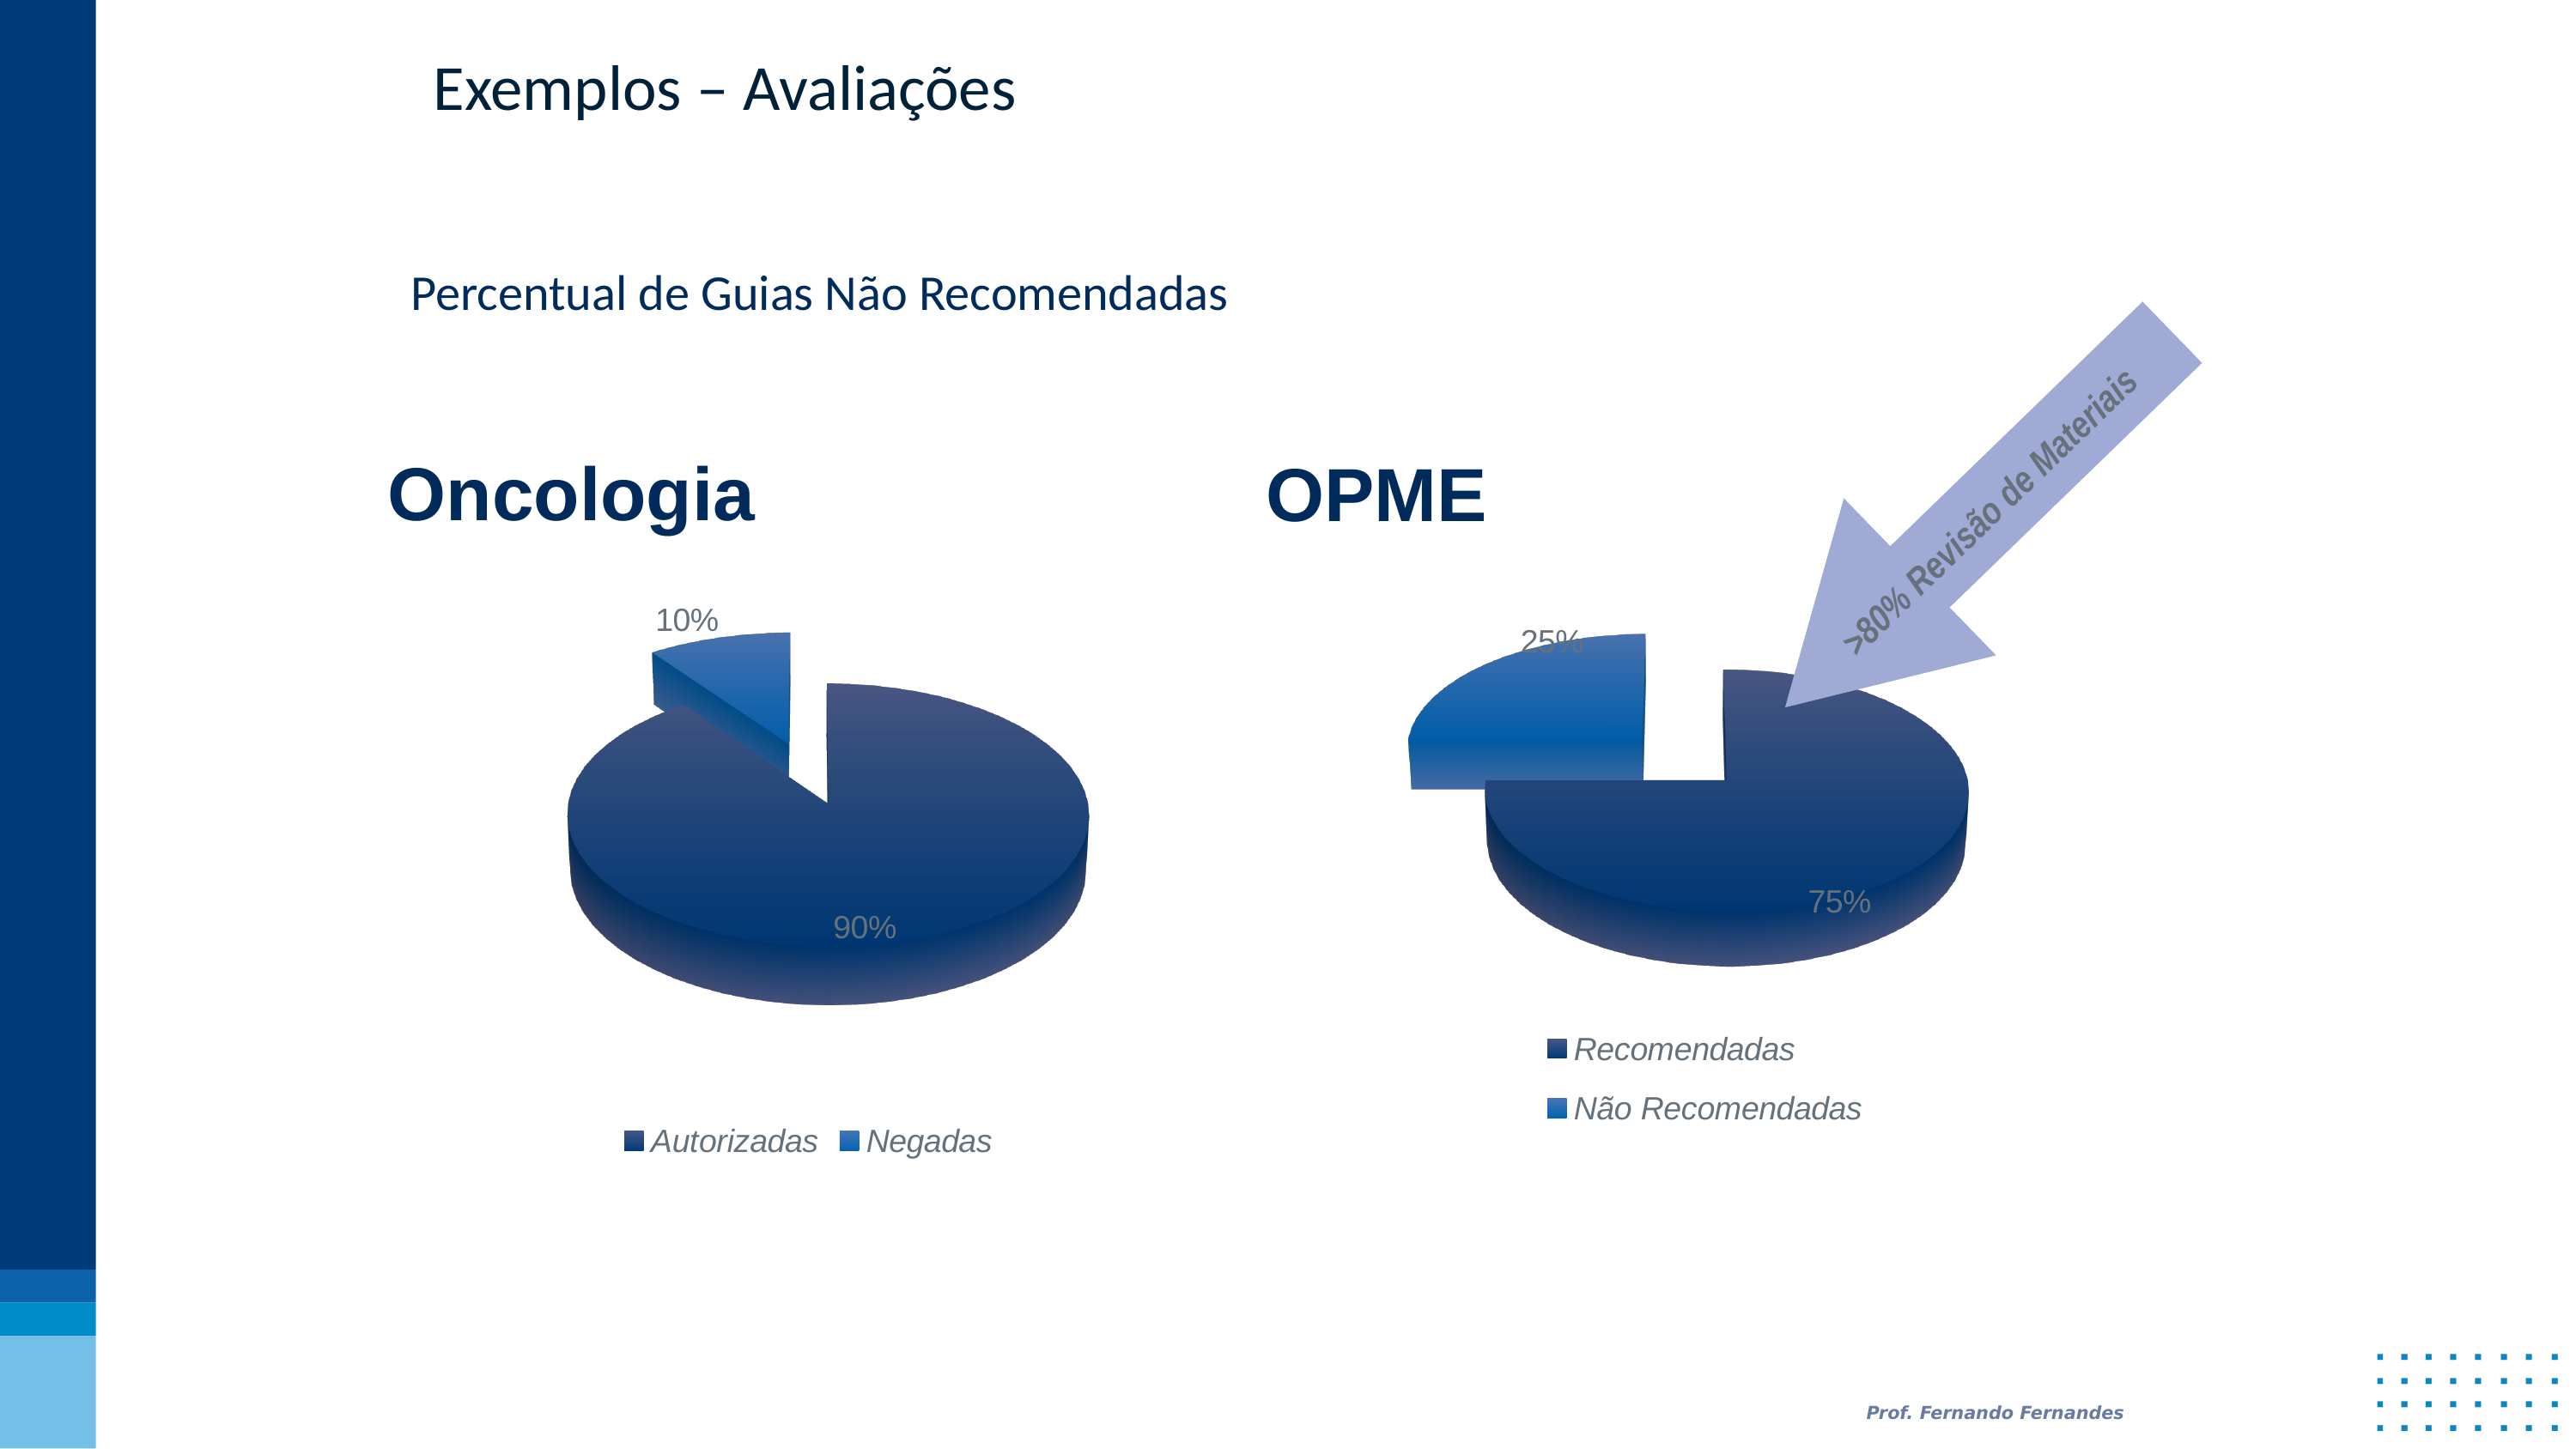

Exemplos – Avaliações
Percentual de Guias Não Recomendadas
>80% Revisão de Materiais
Oncologia
OPME

[unsupported chart]

[unsupported chart]

Prof. Fernando Fernandes